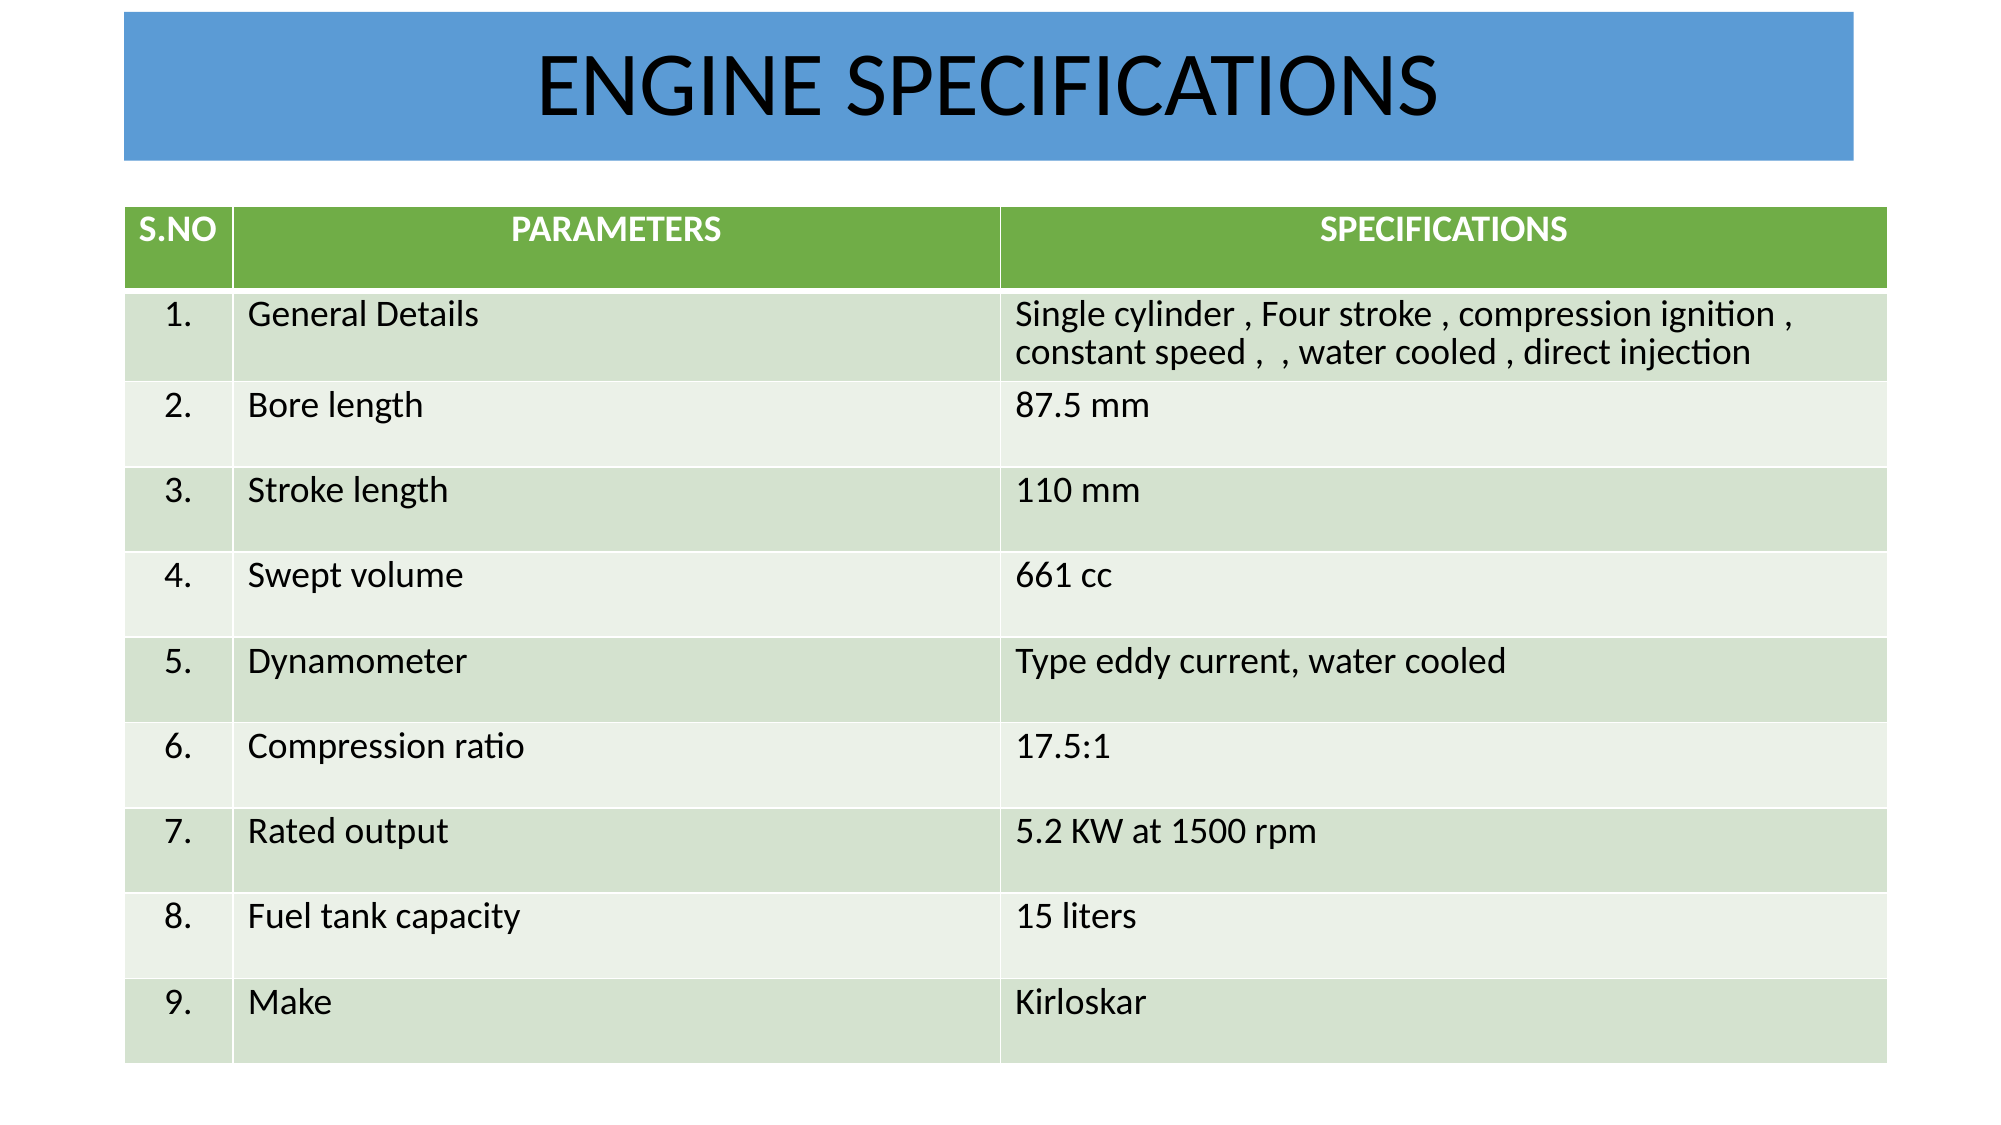

# ENGINE SPECIFICATIONS
| S.NO | PARAMETERS | SPECIFICATIONS |
| --- | --- | --- |
| 1. | General Details | Single cylinder , Four stroke , compression ignition , constant speed , , water cooled , direct injection |
| 2. | Bore length | 87.5 mm |
| 3. | Stroke length | 110 mm |
| 4. | Swept volume | 661 cc |
| 5. | Dynamometer | Type eddy current, water cooled |
| 6. | Compression ratio | 17.5:1 |
| 7. | Rated output | 5.2 KW at 1500 rpm |
| 8. | Fuel tank capacity | 15 liters |
| 9. | Make | Kirloskar |